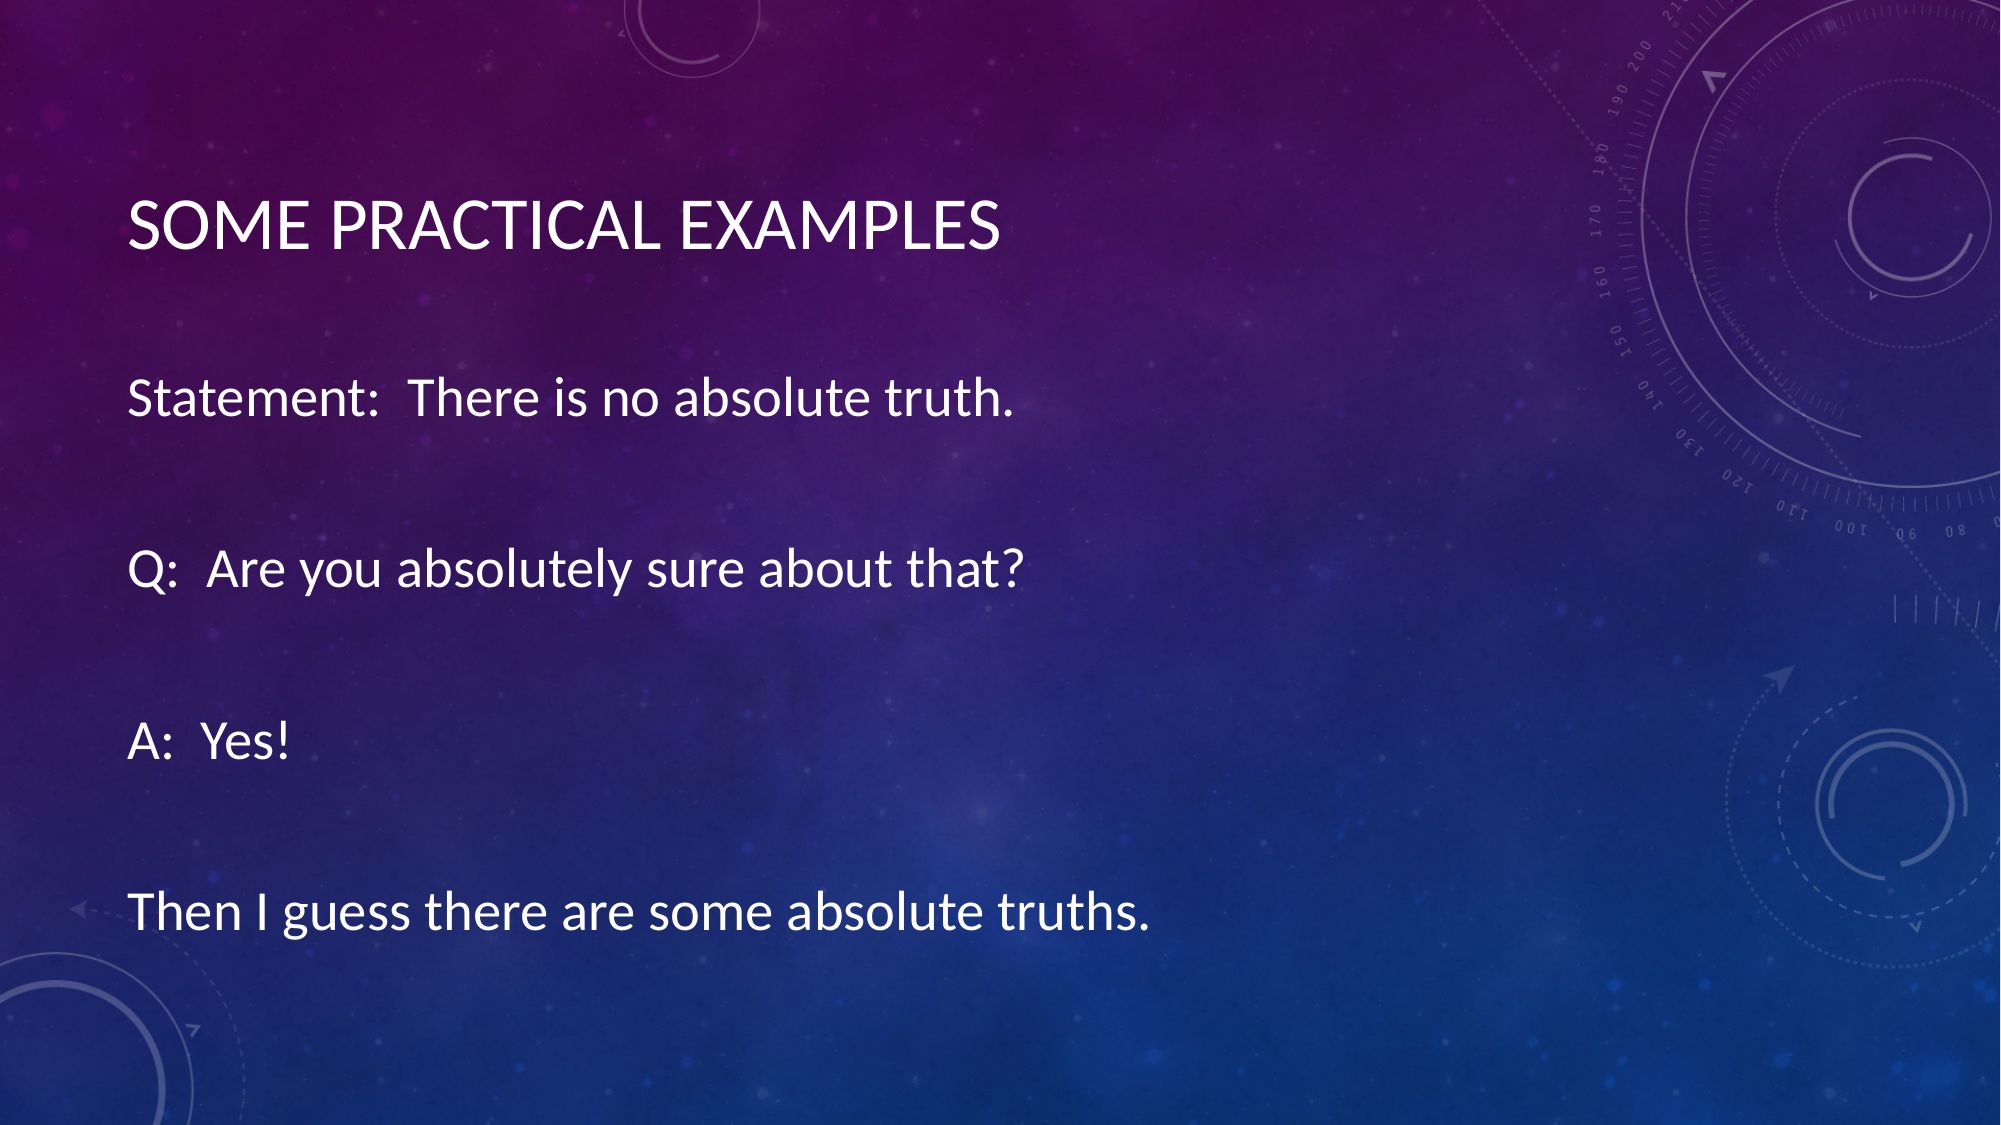

# Some Practical Examples
Statement:  There is no absolute truth.

Q:  Are you absolutely sure about that?

A:  Yes!

Then I guess there are some absolute truths.